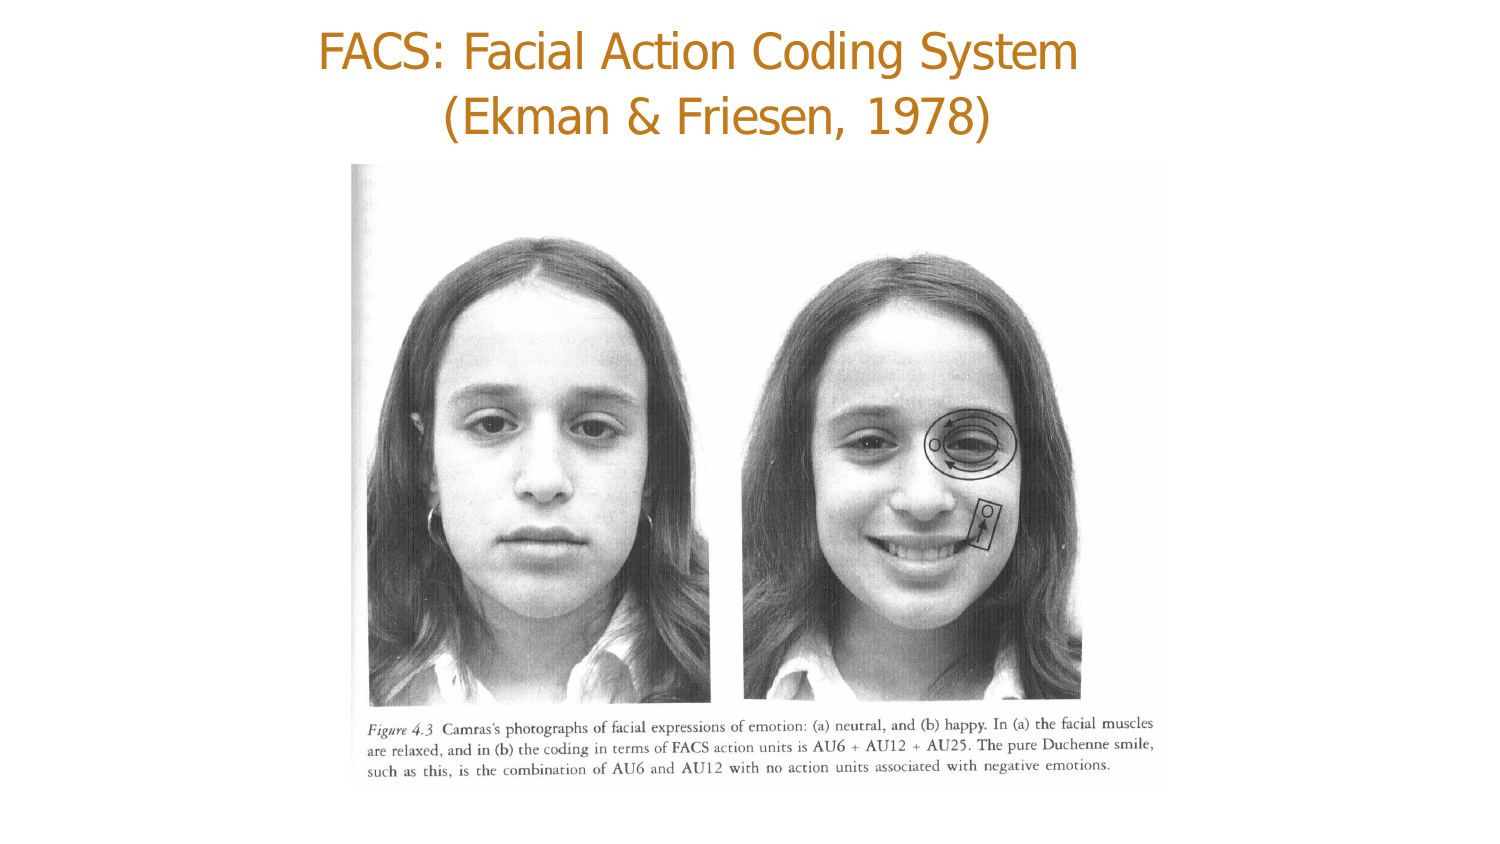

# FACS: Facial Action Coding System  (Ekman & Friesen, 1978)